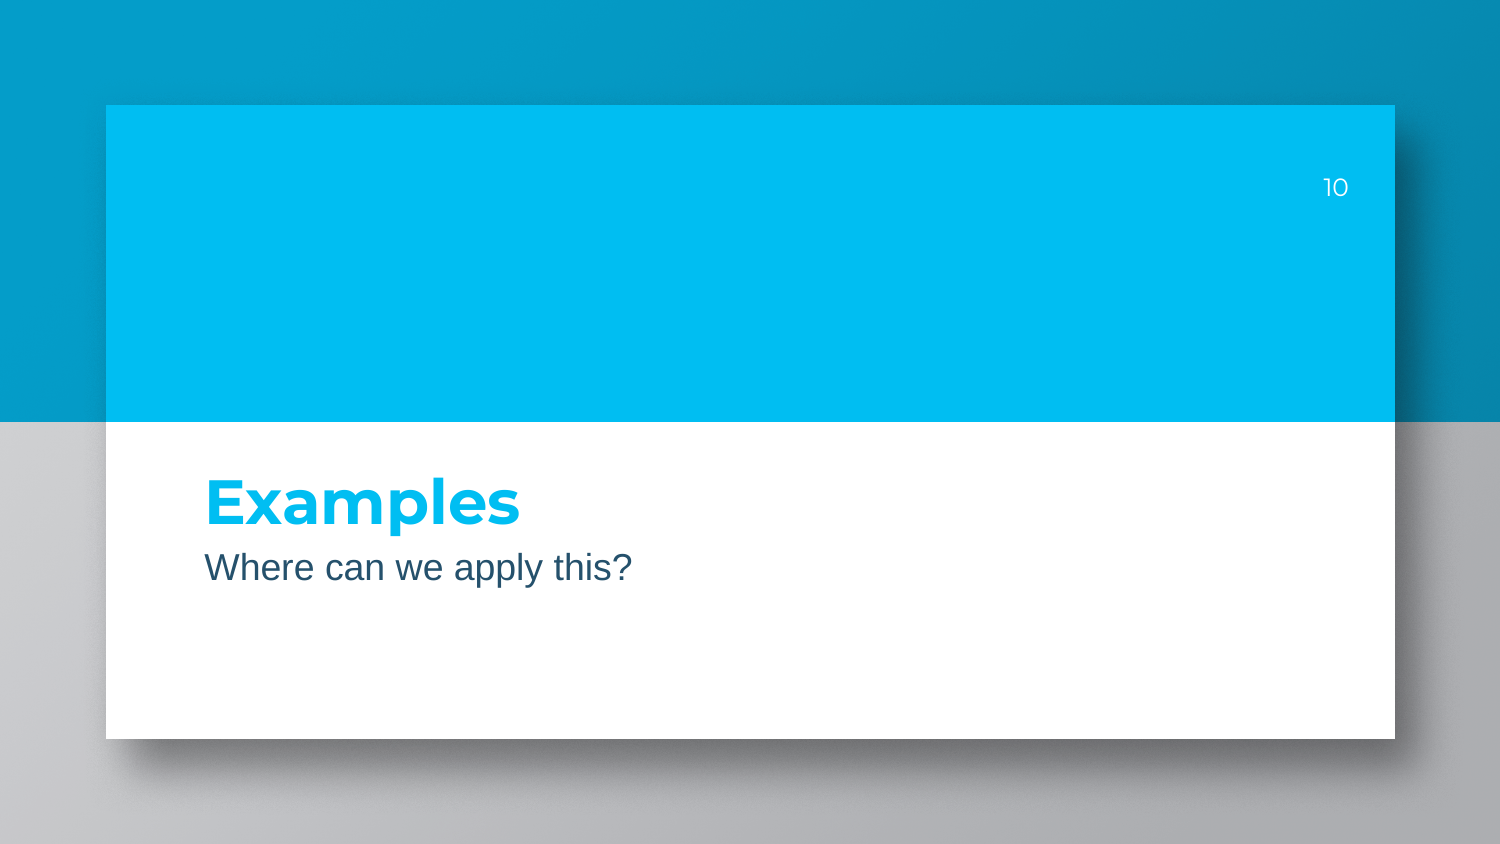

10

# Examples
Where can we apply this?